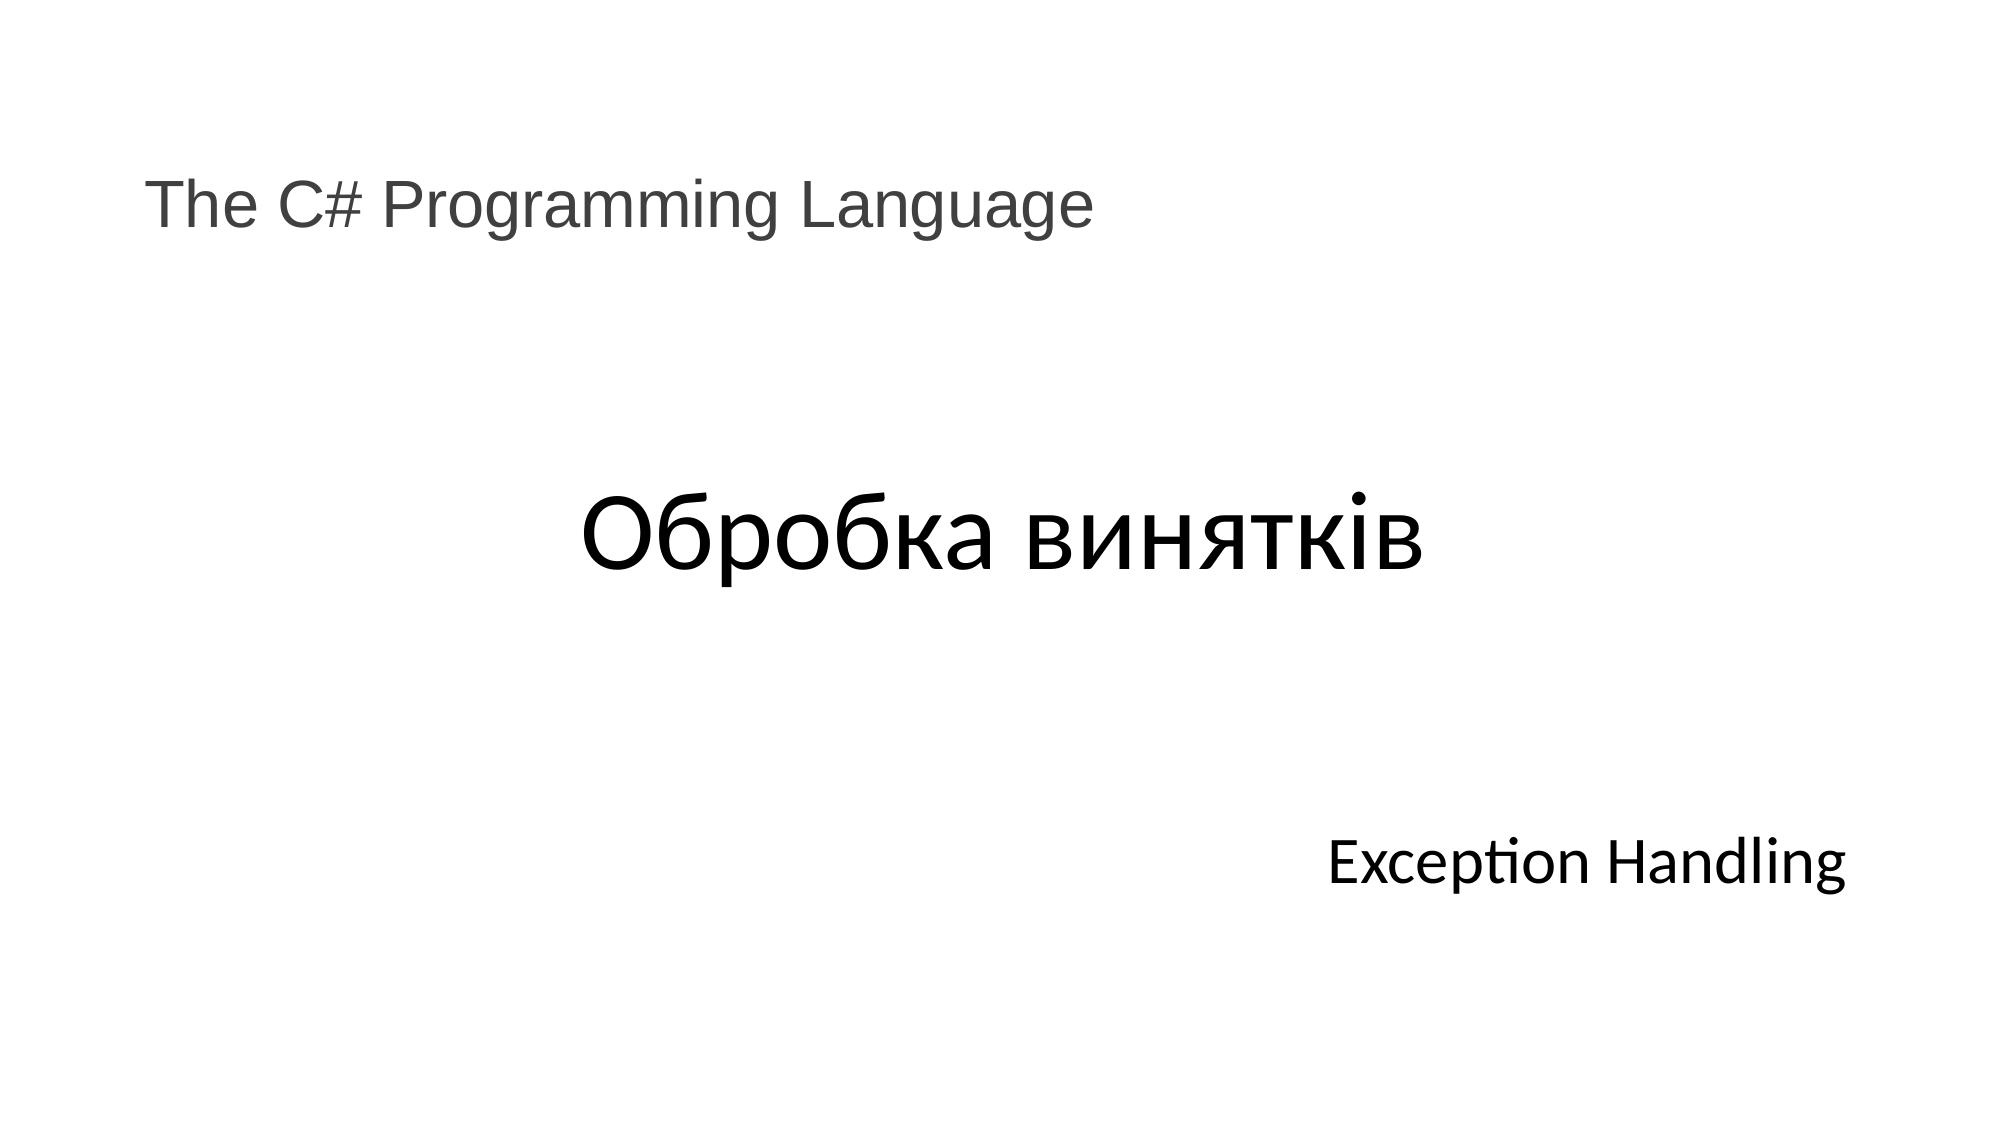

The C# Programming Language
Обробка винятків
Exception Handling